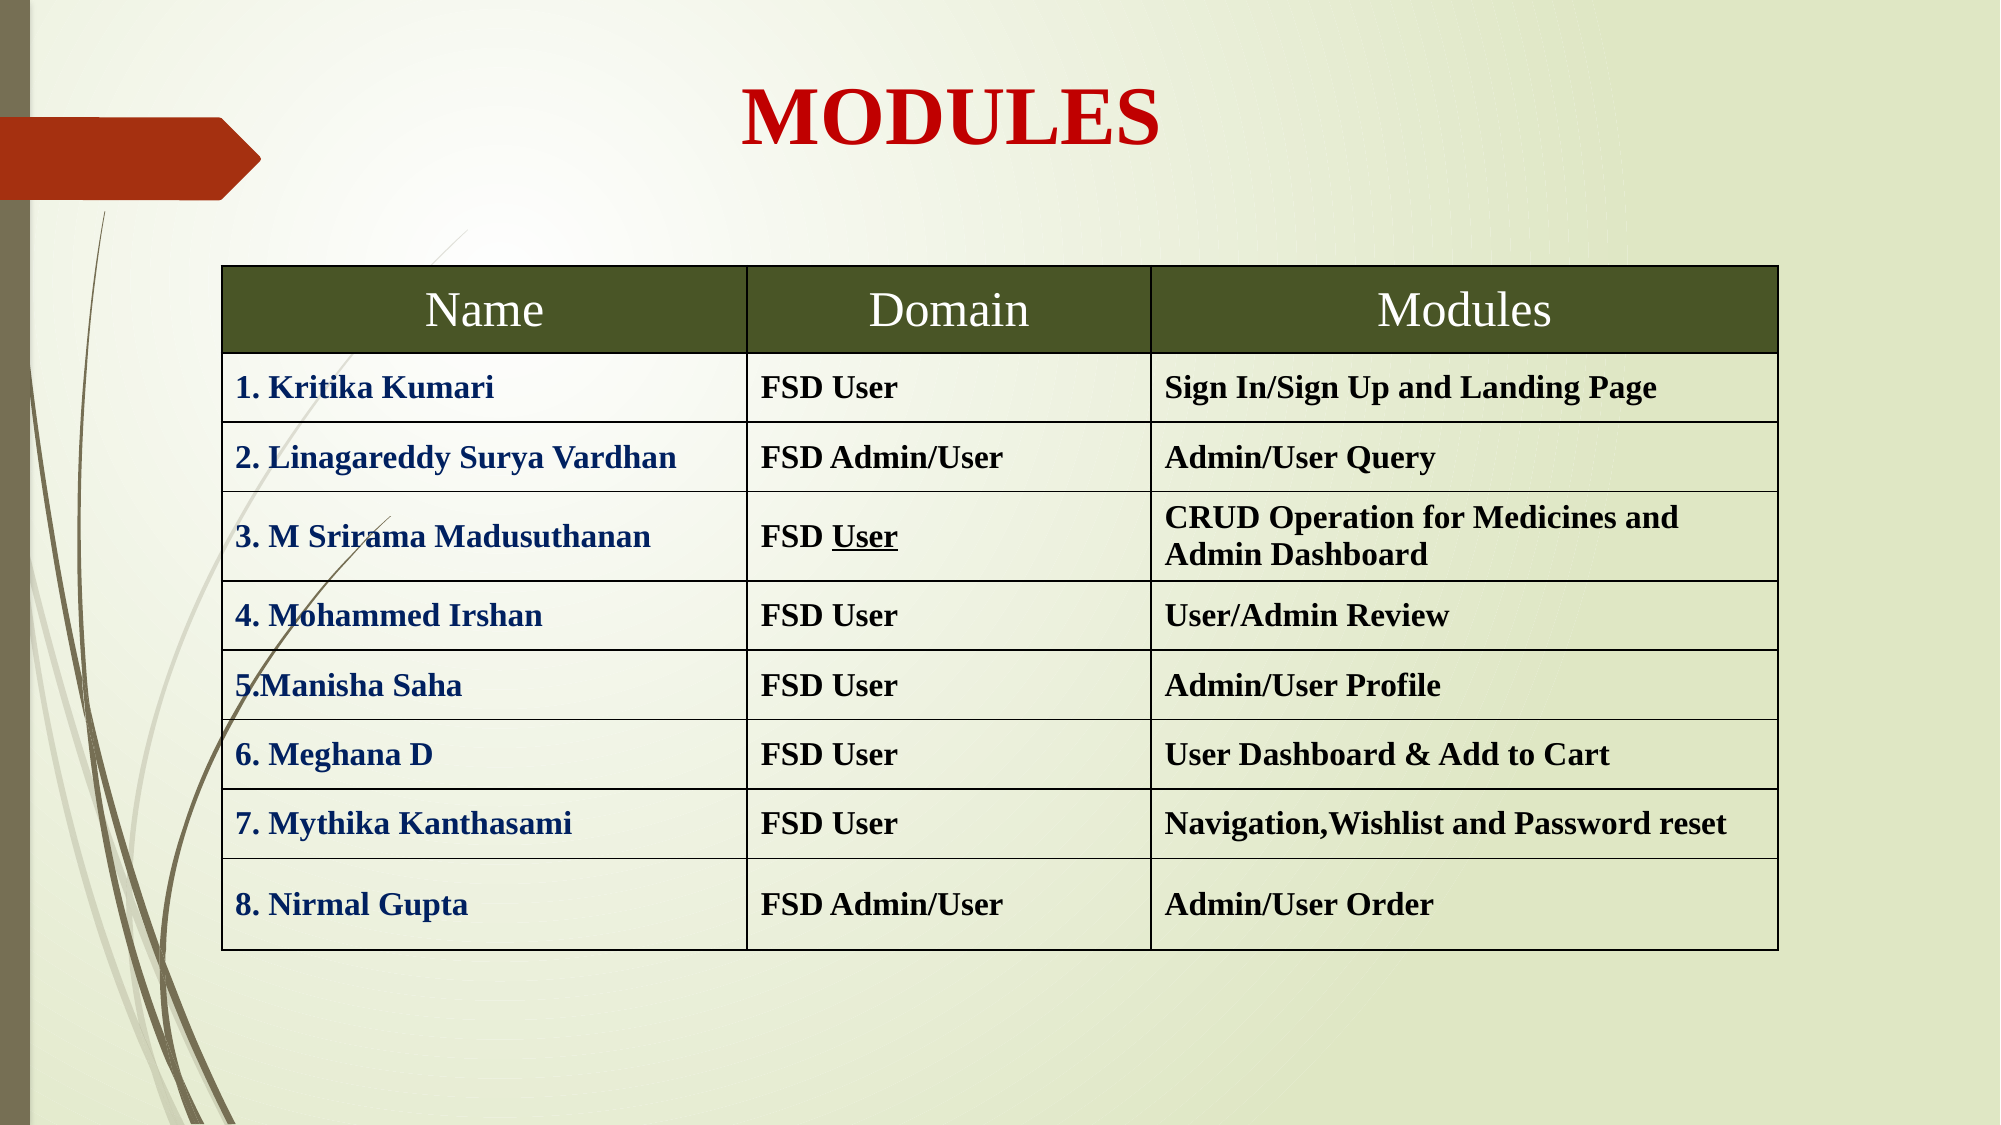

# MODULES
| Name | Domain | Modules |
| --- | --- | --- |
| 1. Kritika Kumari | FSD User | Sign In/Sign Up and Landing Page |
| 2. Linagareddy Surya Vardhan | FSD Admin/User | Admin/User Query |
| 3. M Srirama Madusuthanan | FSD User | CRUD Operation for Medicines and Admin Dashboard |
| 4. Mohammed Irshan | FSD User | User/Admin Review |
| 5.Manisha Saha | FSD User | Admin/User Profile |
| 6. Meghana D | FSD User | User Dashboard & Add to Cart |
| 7. Mythika Kanthasami | FSD User | Navigation,Wishlist and Password reset |
| 8. Nirmal Gupta | FSD Admin/User | Admin/User Order |